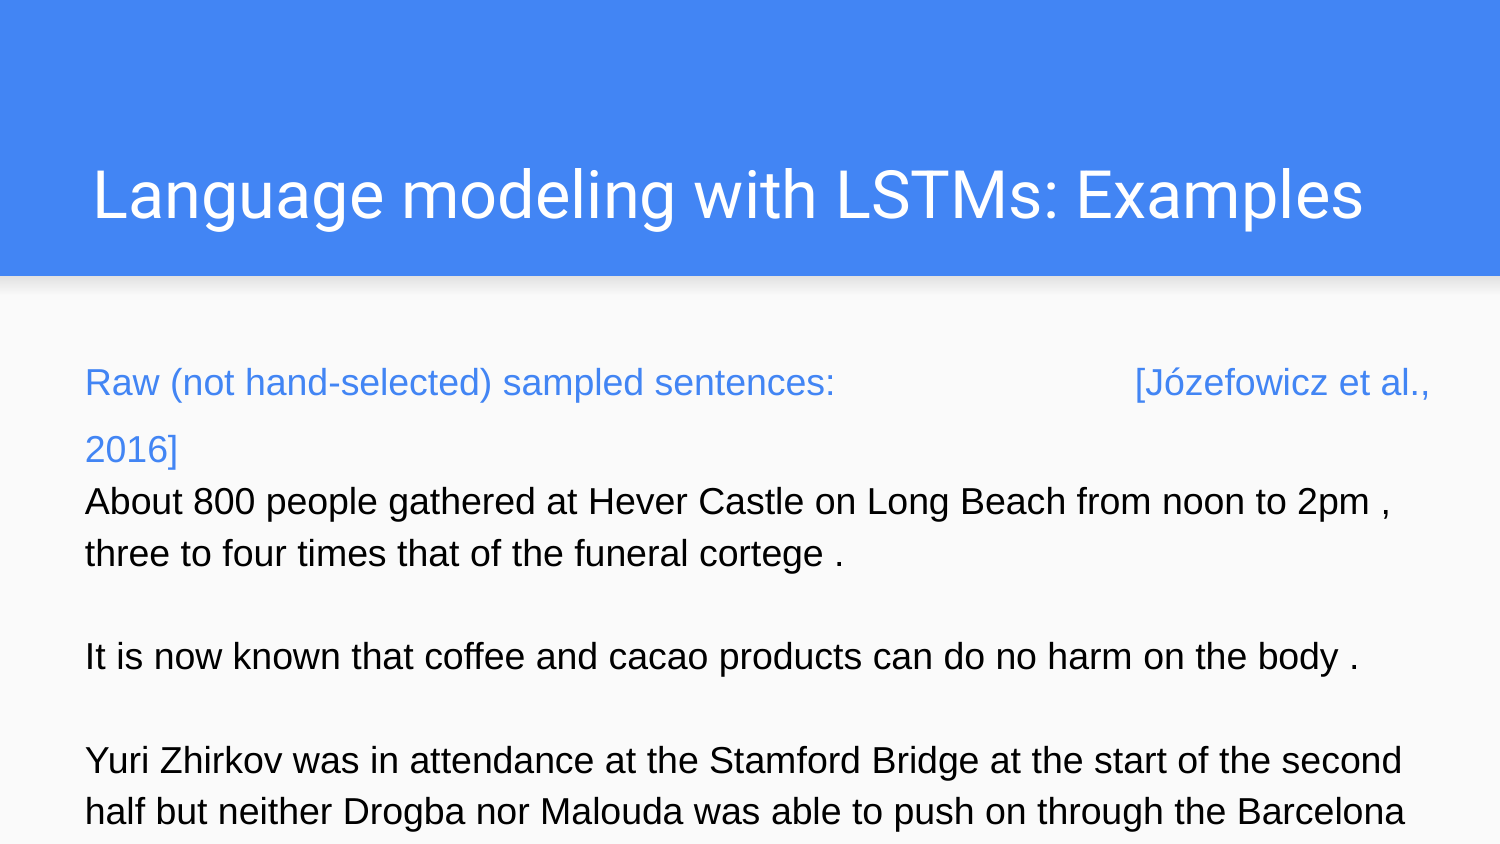

# Language modeling with LSTMs: Examples
Raw (not hand-selected) sampled sentences:		[Józefowicz et al., 2016]
About 800 people gathered at Hever Castle on Long Beach from noon to 2pm , three to four times that of the funeral cortege .

It is now known that coffee and cacao products can do no harm on the body .

Yuri Zhirkov was in attendance at the Stamford Bridge at the start of the second half but neither Drogba nor Malouda was able to push on through the Barcelona defence .